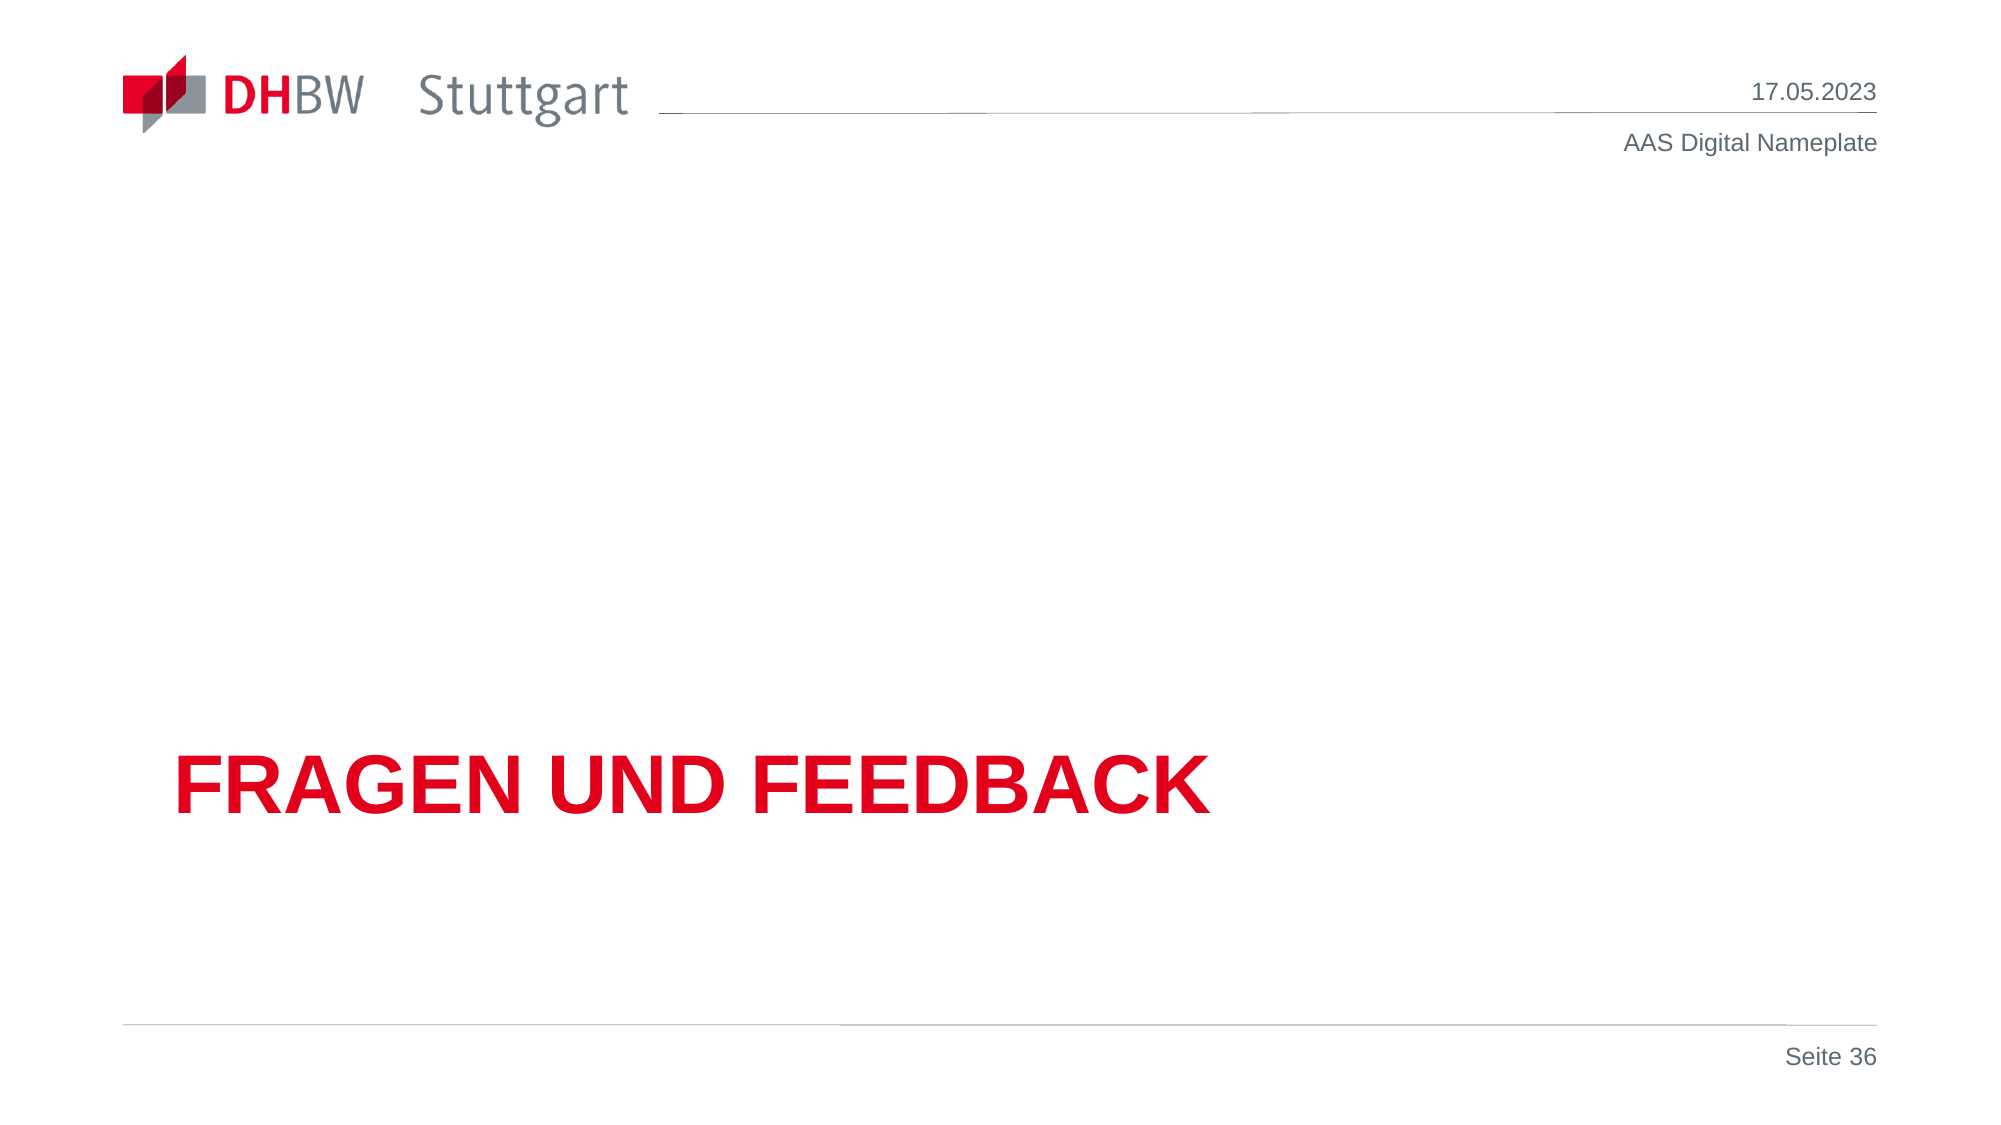

17.05.2023

# Fragen und Feedback
Seite 36